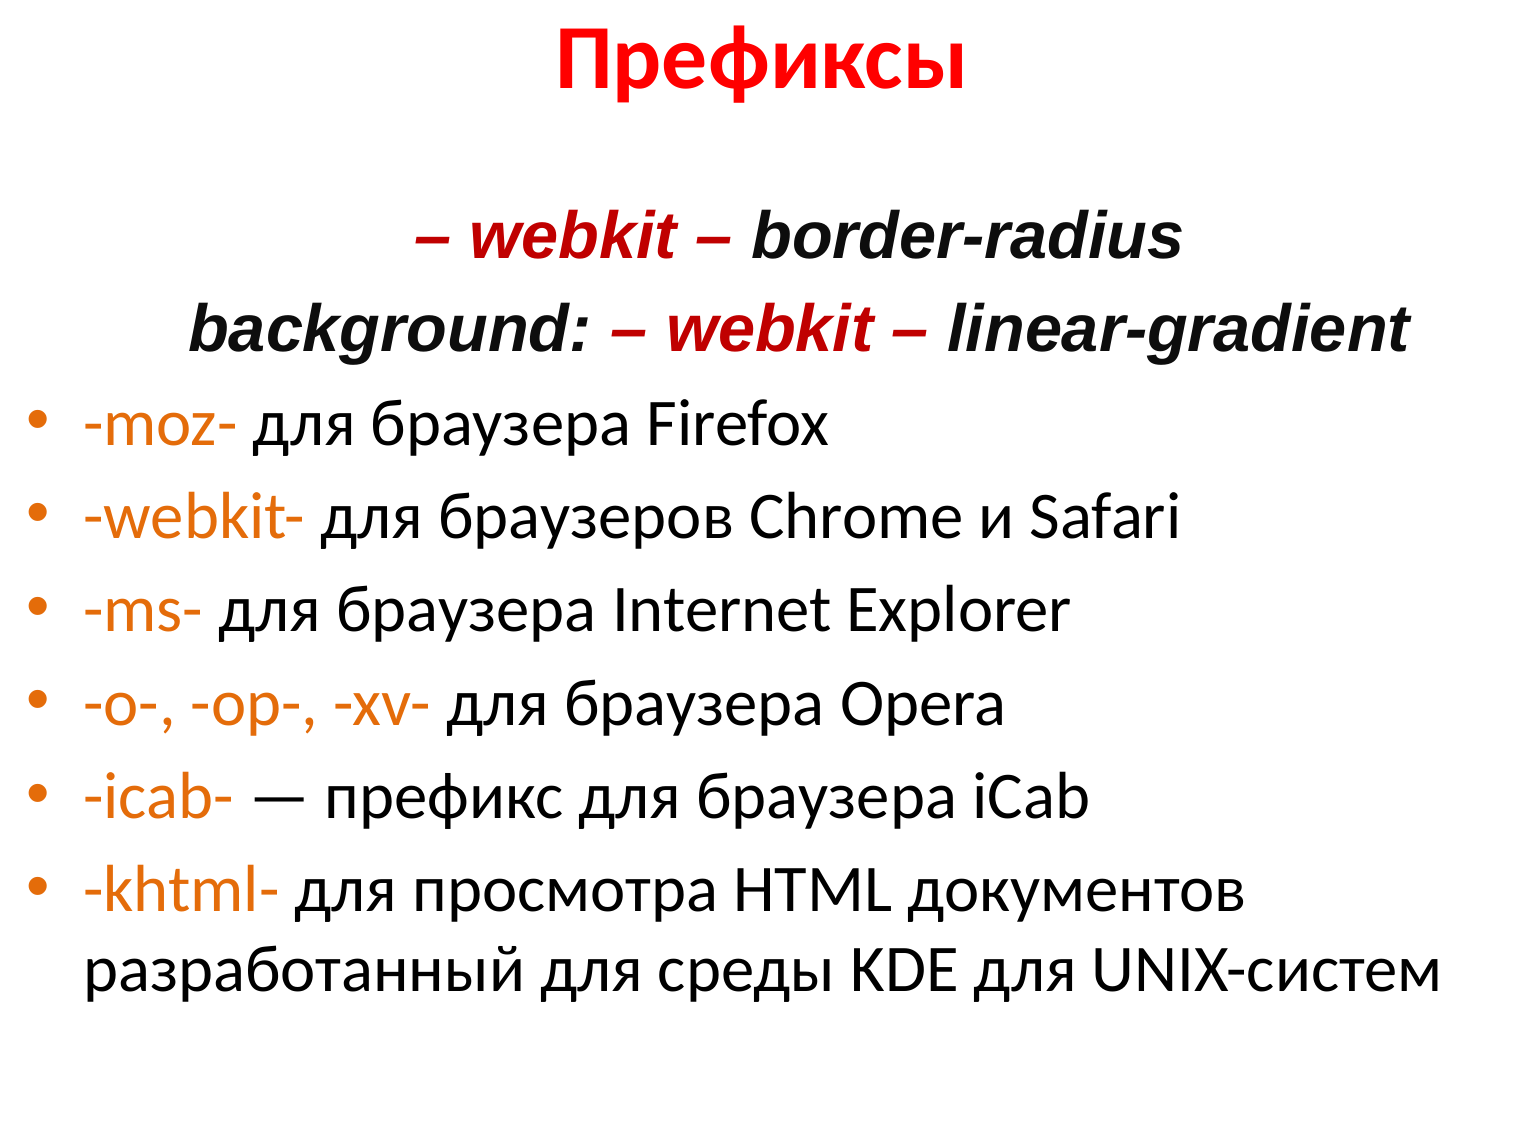

# Префиксы
– webkit – border-radius
background: – webkit – linear-gradient
-moz- для браузера Firefox
-webkit- для браузеров Chrome и Safari
-ms- для браузера Internet Explorer
-o-, -op-, -xv- для браузера Opera
-icab- — префикс для браузера iCab
-khtml- для просмотра HTML документов разработанный для среды KDE для UNIX-систем